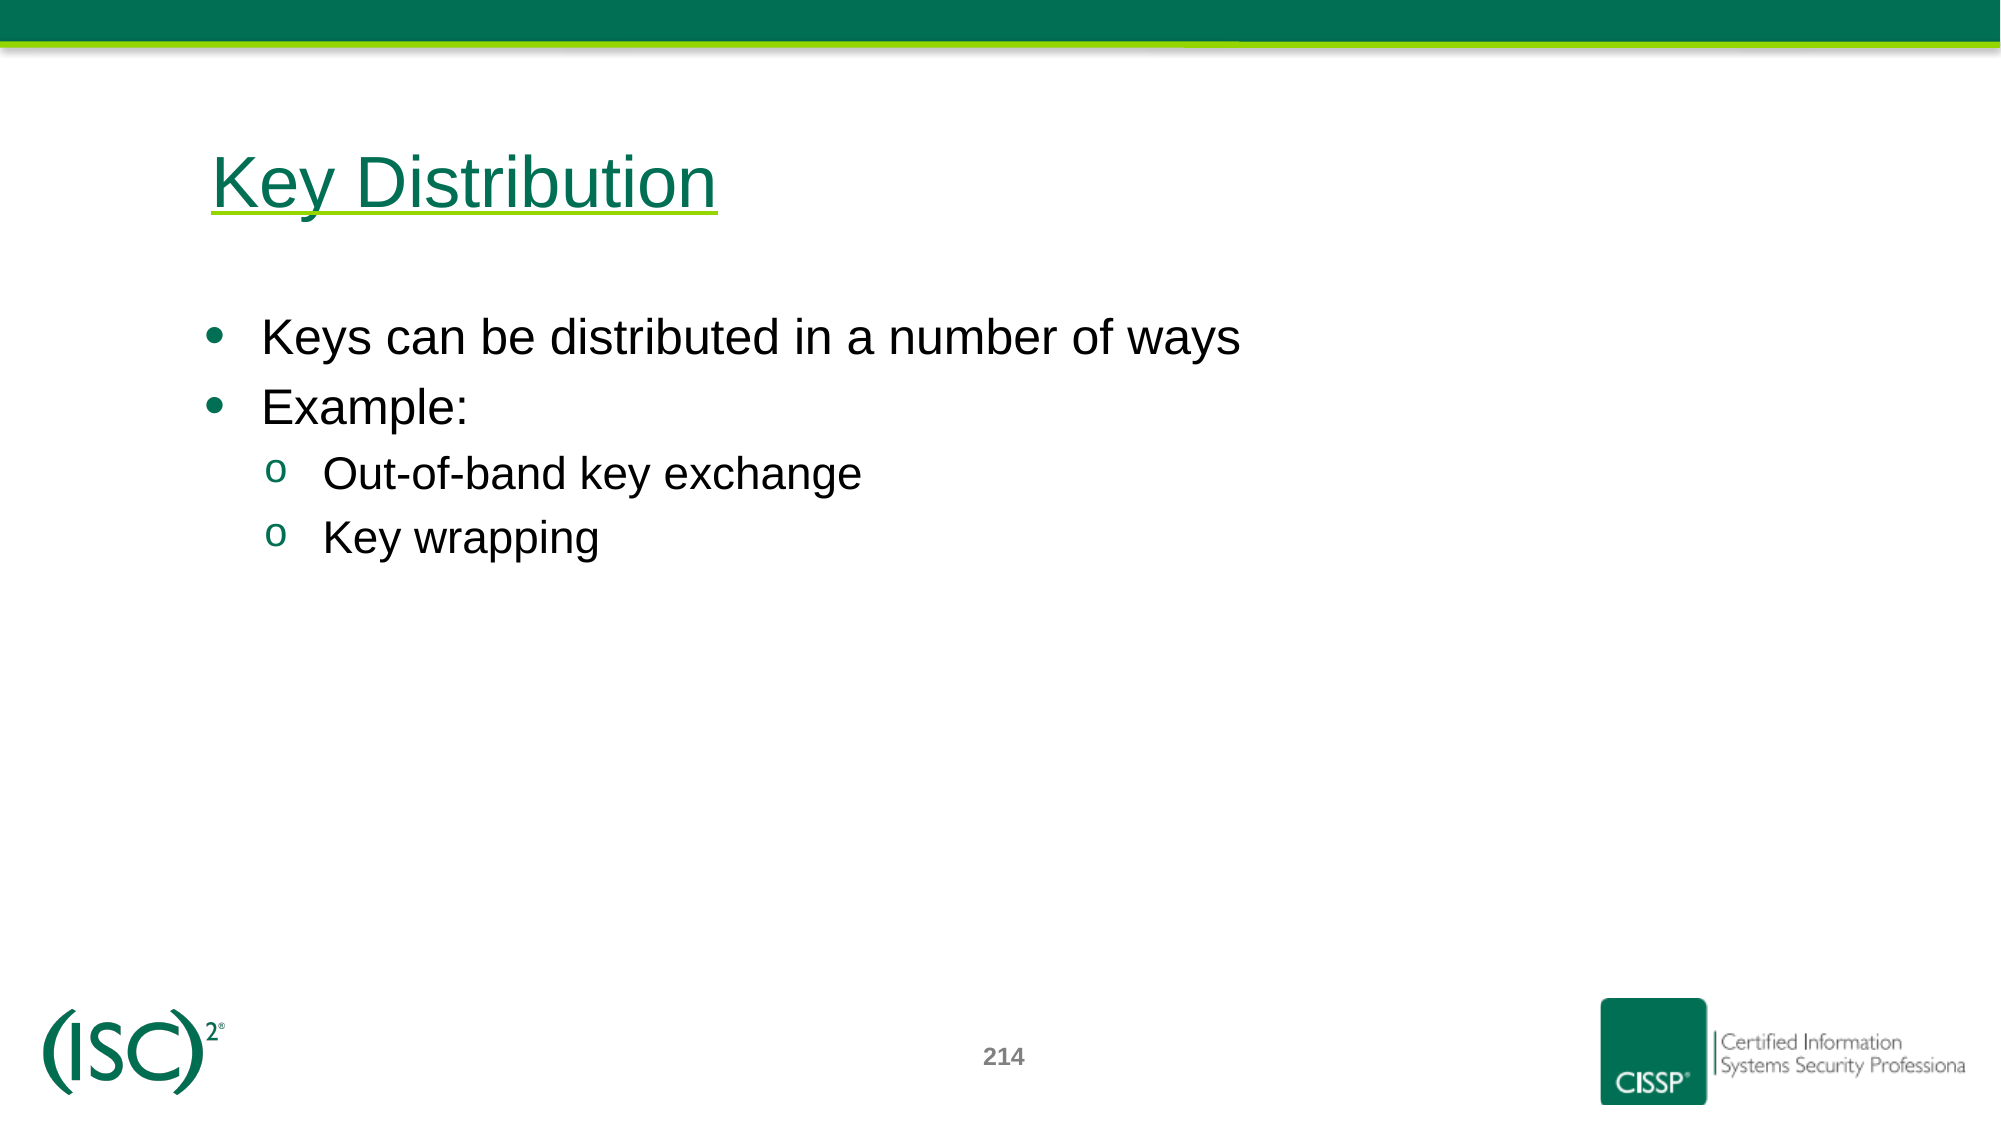

Key Distribution
Keys can be distributed in a number of ways
Example:
Out-of-band key exchange
Key wrapping